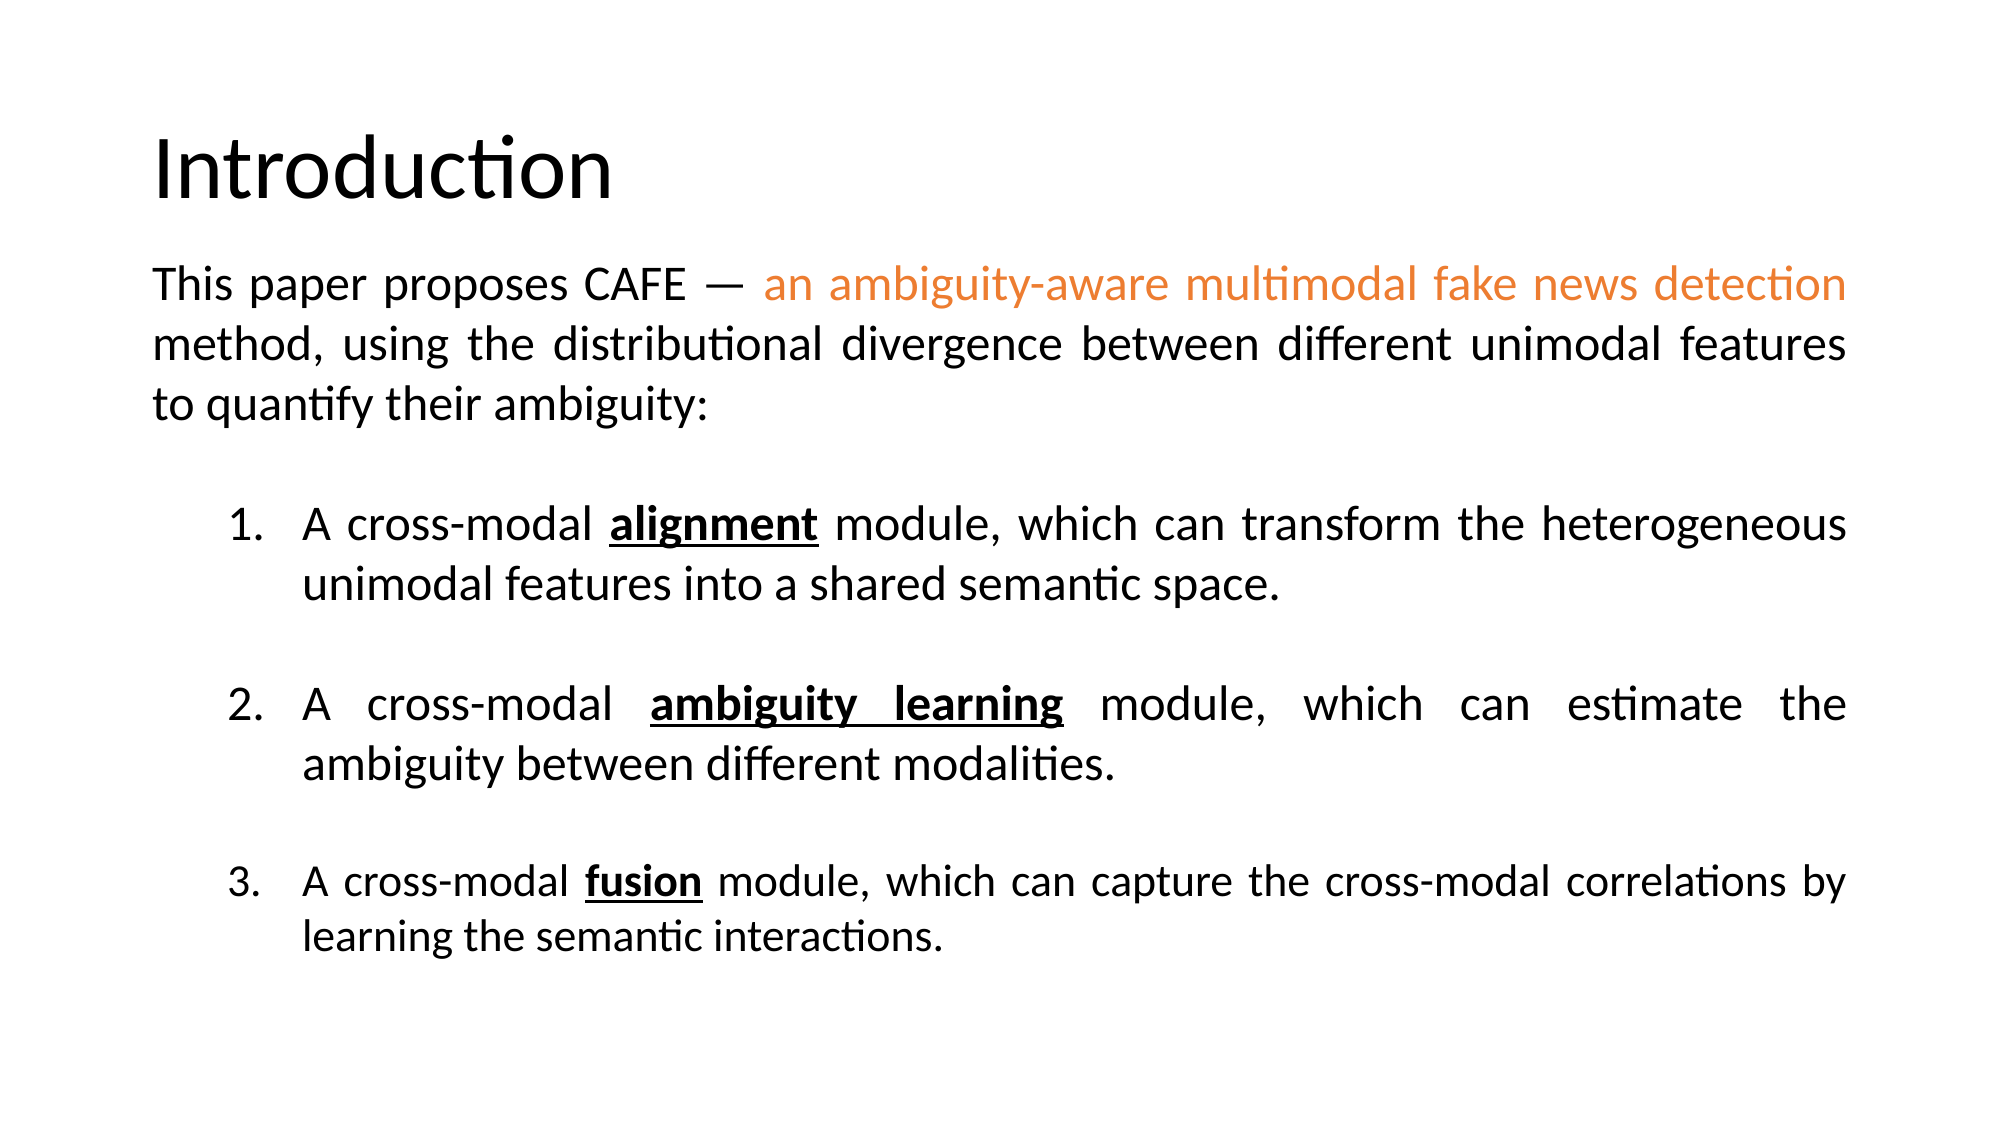

# Introduction
This paper proposes CAFE — an ambiguity-aware multimodal fake news detection method, using the distributional divergence between different unimodal features to quantify their ambiguity:

A cross-modal alignment module, which can transform the heterogeneous unimodal features into a shared semantic space.

A cross-modal ambiguity learning module, which can estimate the ambiguity between different modalities.

A cross-modal fusion module, which can capture the cross-modal correlations by learning the semantic interactions.